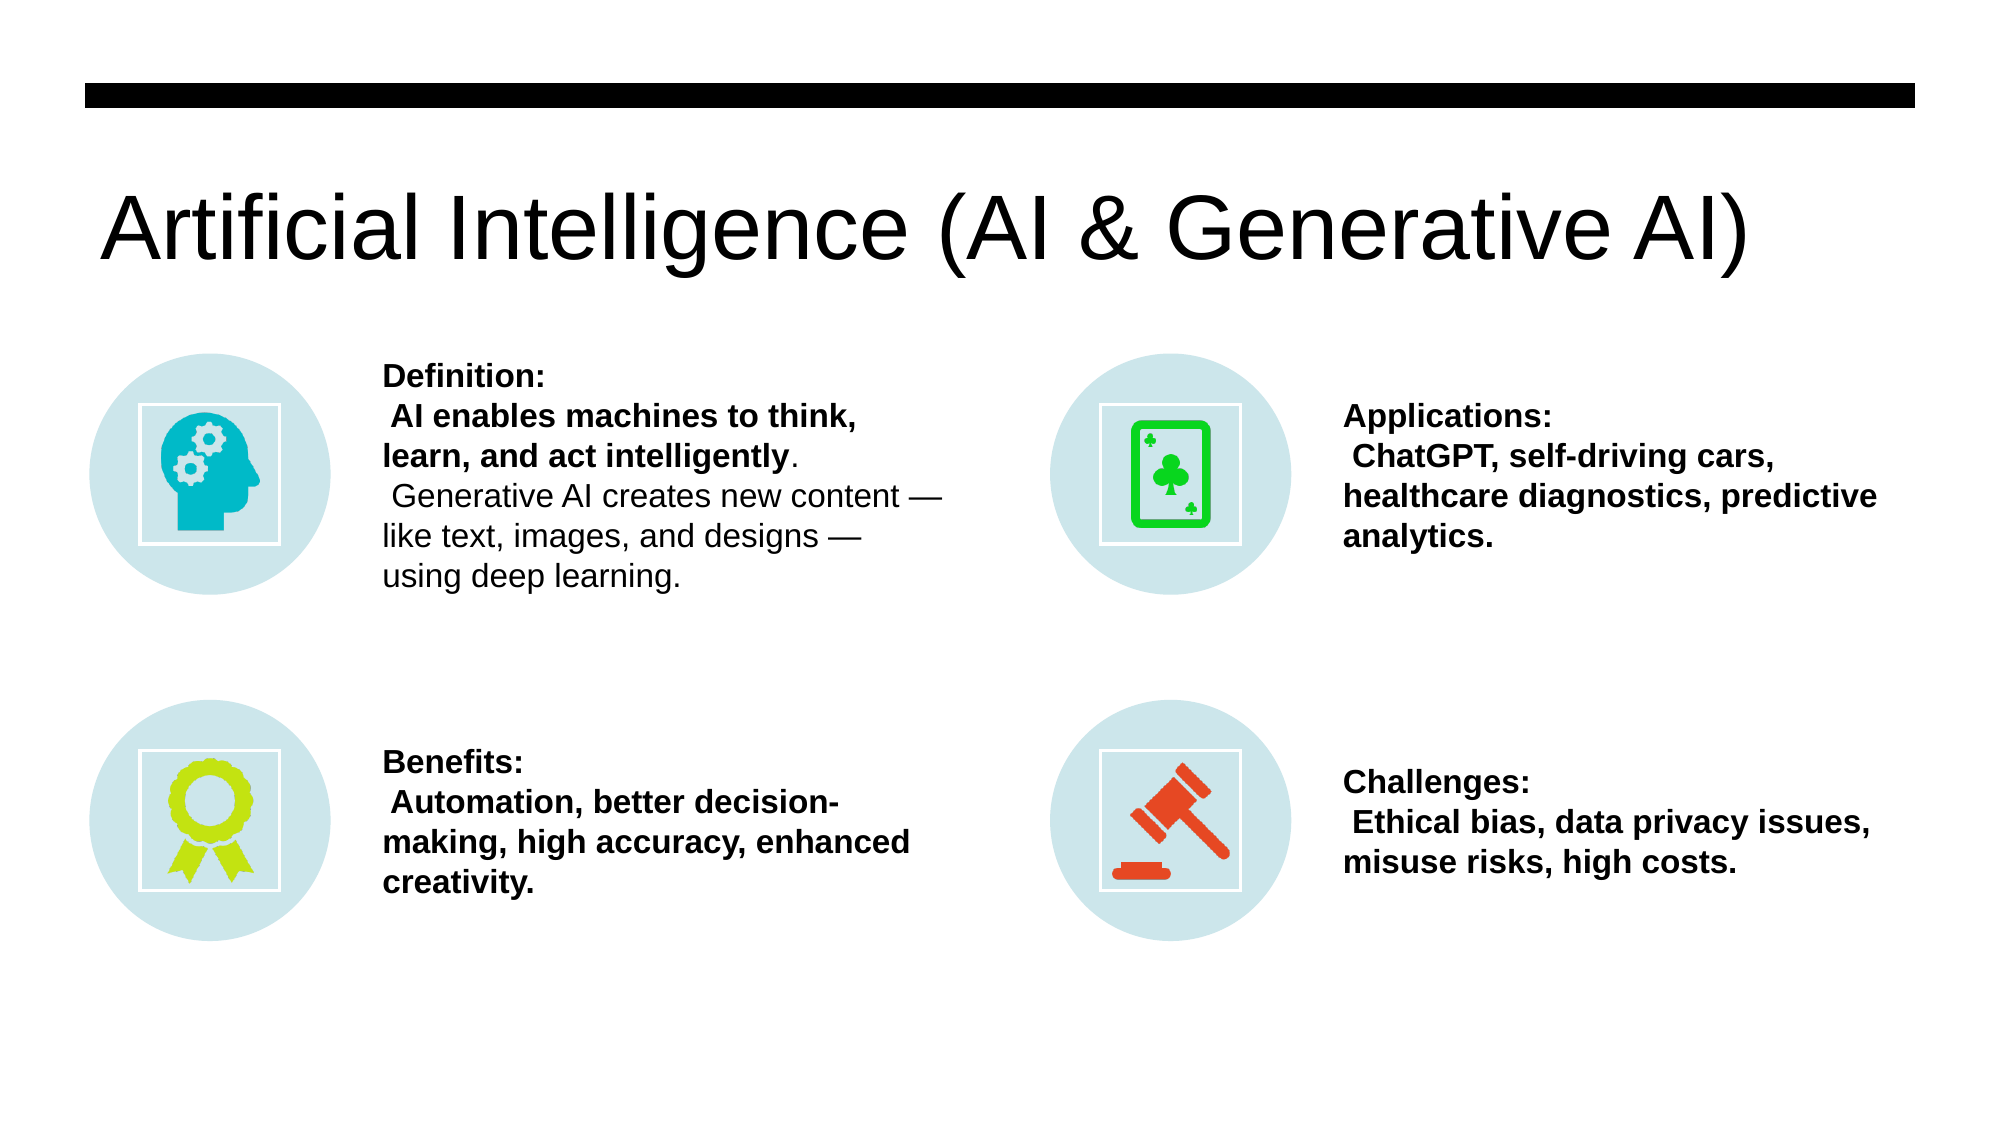

# Artificial Intelligence (AI & Generative AI)
Definition:
 AI enables machines to think, learn, and act intelligently.
 Generative AI creates new content — like text, images, and designs — using deep learning.
Applications:
 ChatGPT, self-driving cars, healthcare diagnostics, predictive analytics.
Benefits:
 Automation, better decision-making, high accuracy, enhanced creativity.
Challenges:
 Ethical bias, data privacy issues, misuse risks, high costs.